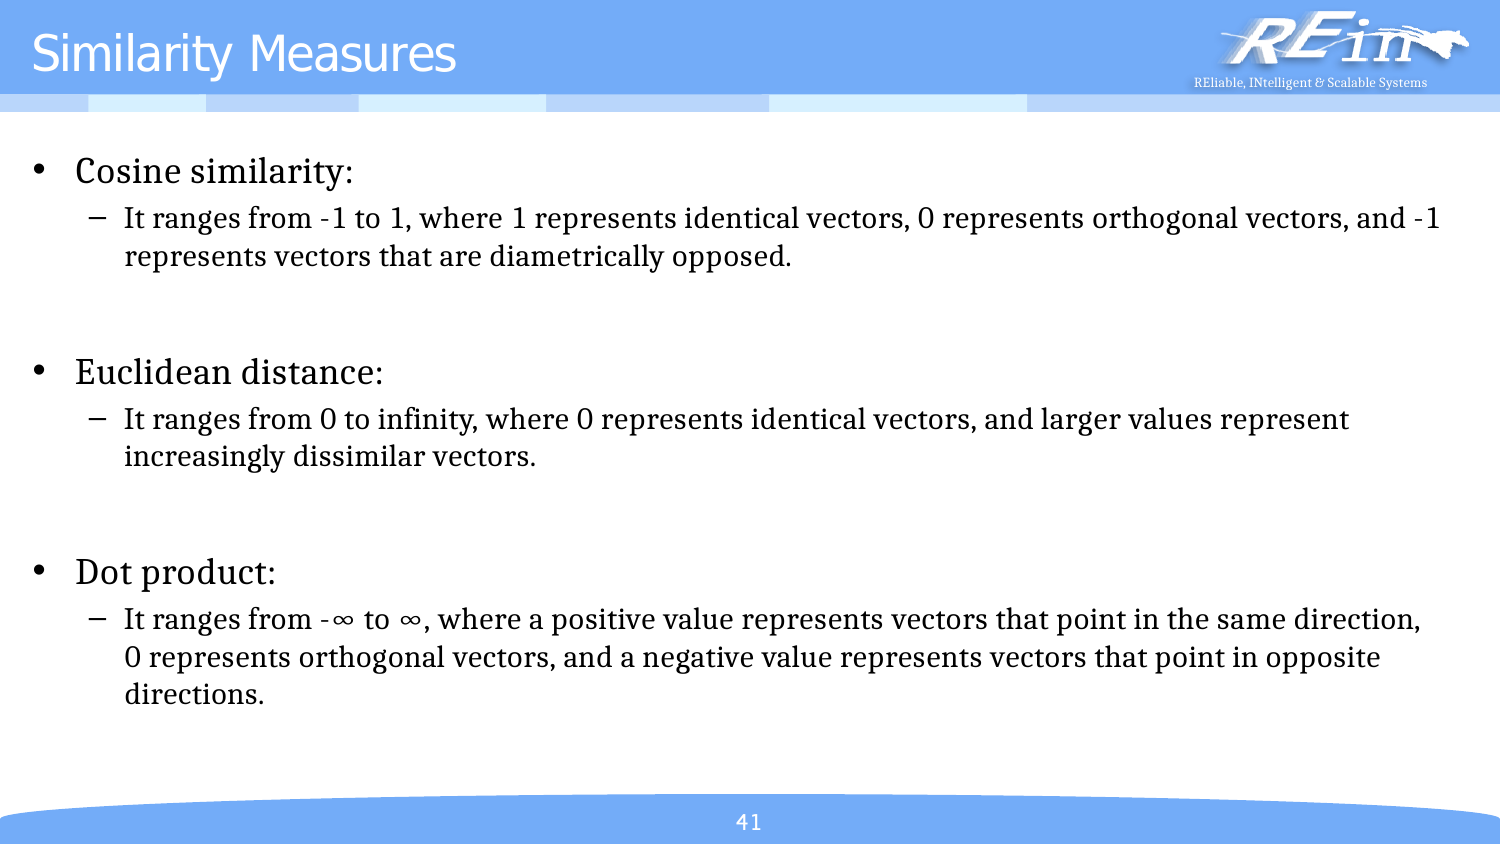

# Similarity Measures
Cosine similarity:
It ranges from -1 to 1, where 1 represents identical vectors, 0 represents orthogonal vectors, and -1 represents vectors that are diametrically opposed.

Euclidean distance:
It ranges from 0 to infinity, where 0 represents identical vectors, and larger values represent increasingly dissimilar vectors.

Dot product:
It ranges from -∞ to ∞, where a positive value represents vectors that point in the same direction, 0 represents orthogonal vectors, and a negative value represents vectors that point in opposite directions.
41